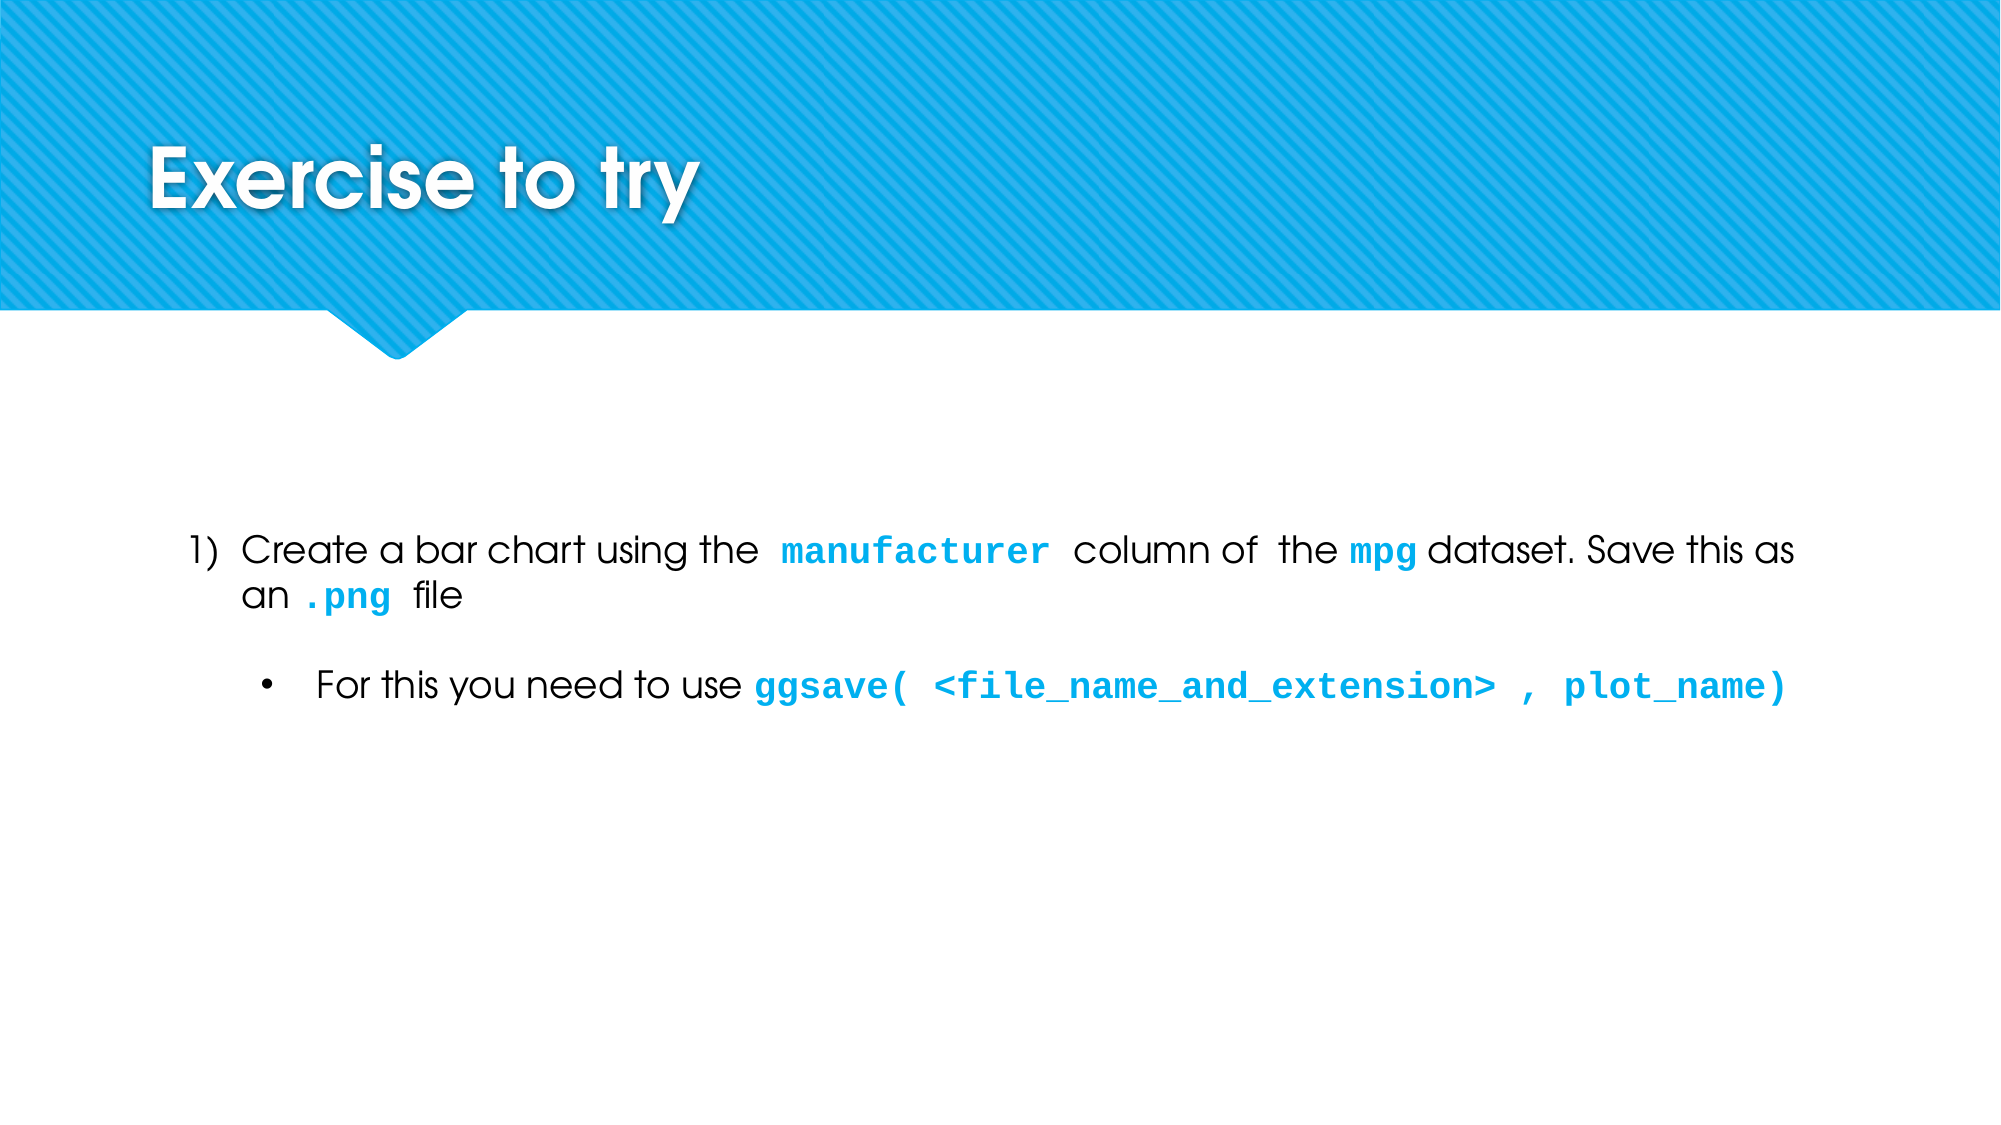

# Exercise to try
Create a bar chart using the  manufacturer column of  the mpg dataset. Save this as an .png file

For this you need to use ggsave( <file_name_and_extension> , plot_name)